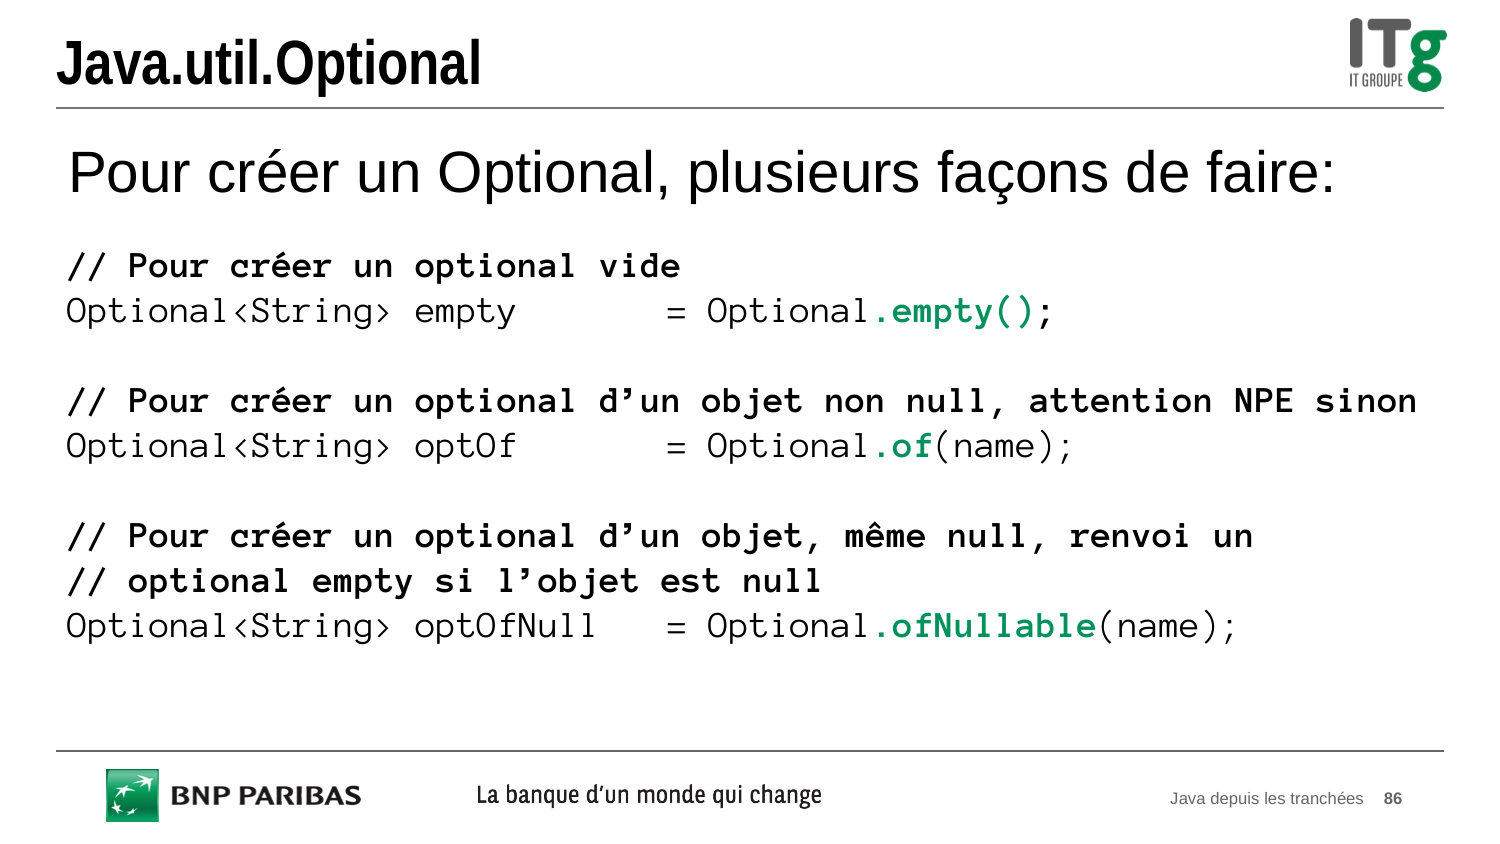

# Java.util.Optional
Pour créer un Optional, plusieurs façons de faire:
// Pour créer un optional vide
Optional<String> empty 	= Optional.empty();

// Pour créer un optional d’un objet non null, attention NPE sinon
Optional<String> optOf 	= Optional.of(name);

// Pour créer un optional d’un objet, même null, renvoi un
// optional empty si l’objet est null
Optional<String> optOfNull 	= Optional.ofNullable(name);
Java depuis les tranchées
86